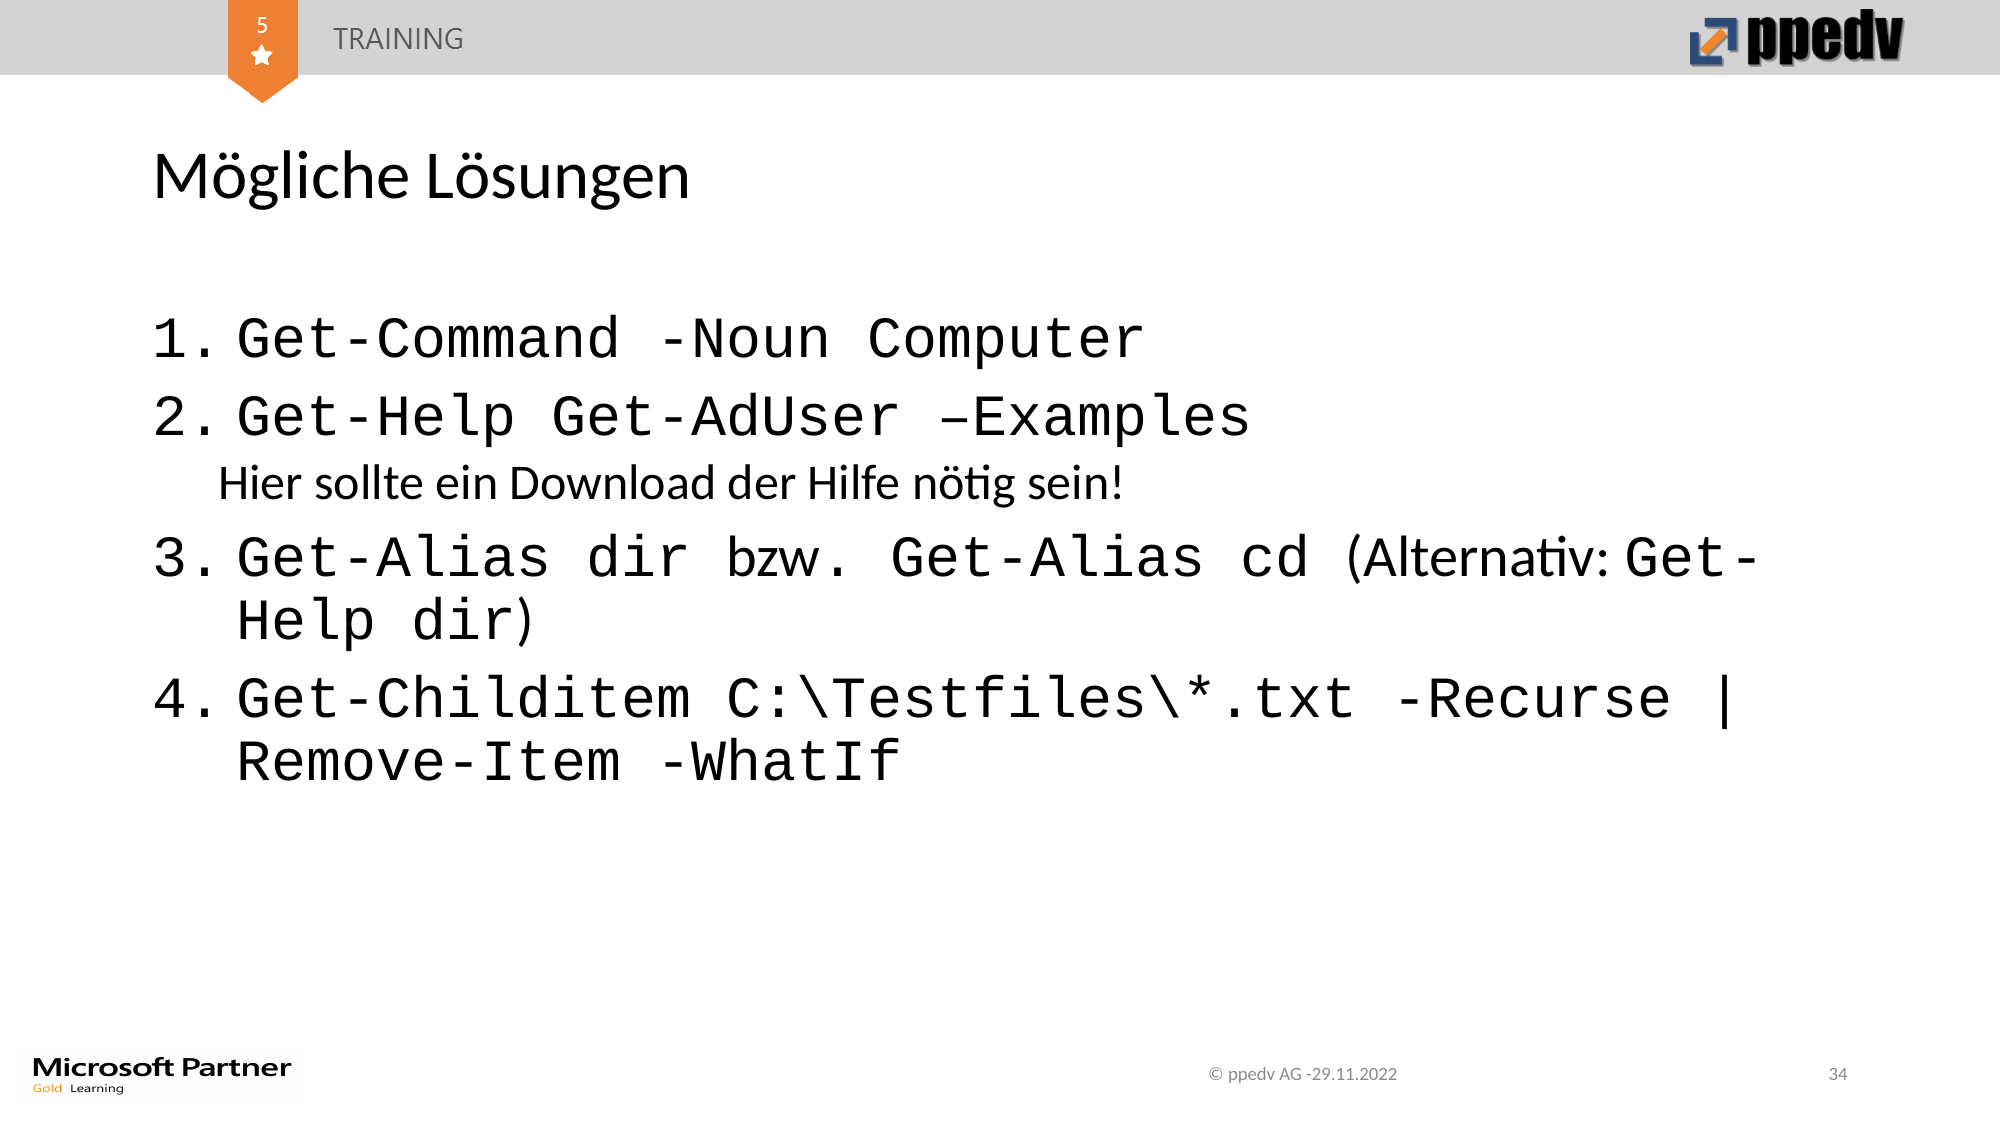

# Mögliche Lösungen
Get-Command -Noun Computer
Get-Help Get-AdUser –Examples
Hier sollte ein Download der Hilfe nötig sein!
Get-Alias dir bzw. Get-Alias cd (Alternativ: Get-Help dir)
Get-Childitem C:\Testfiles\*.txt -Recurse | Remove-Item -WhatIf

© ppedv AG -29.11.2022
34